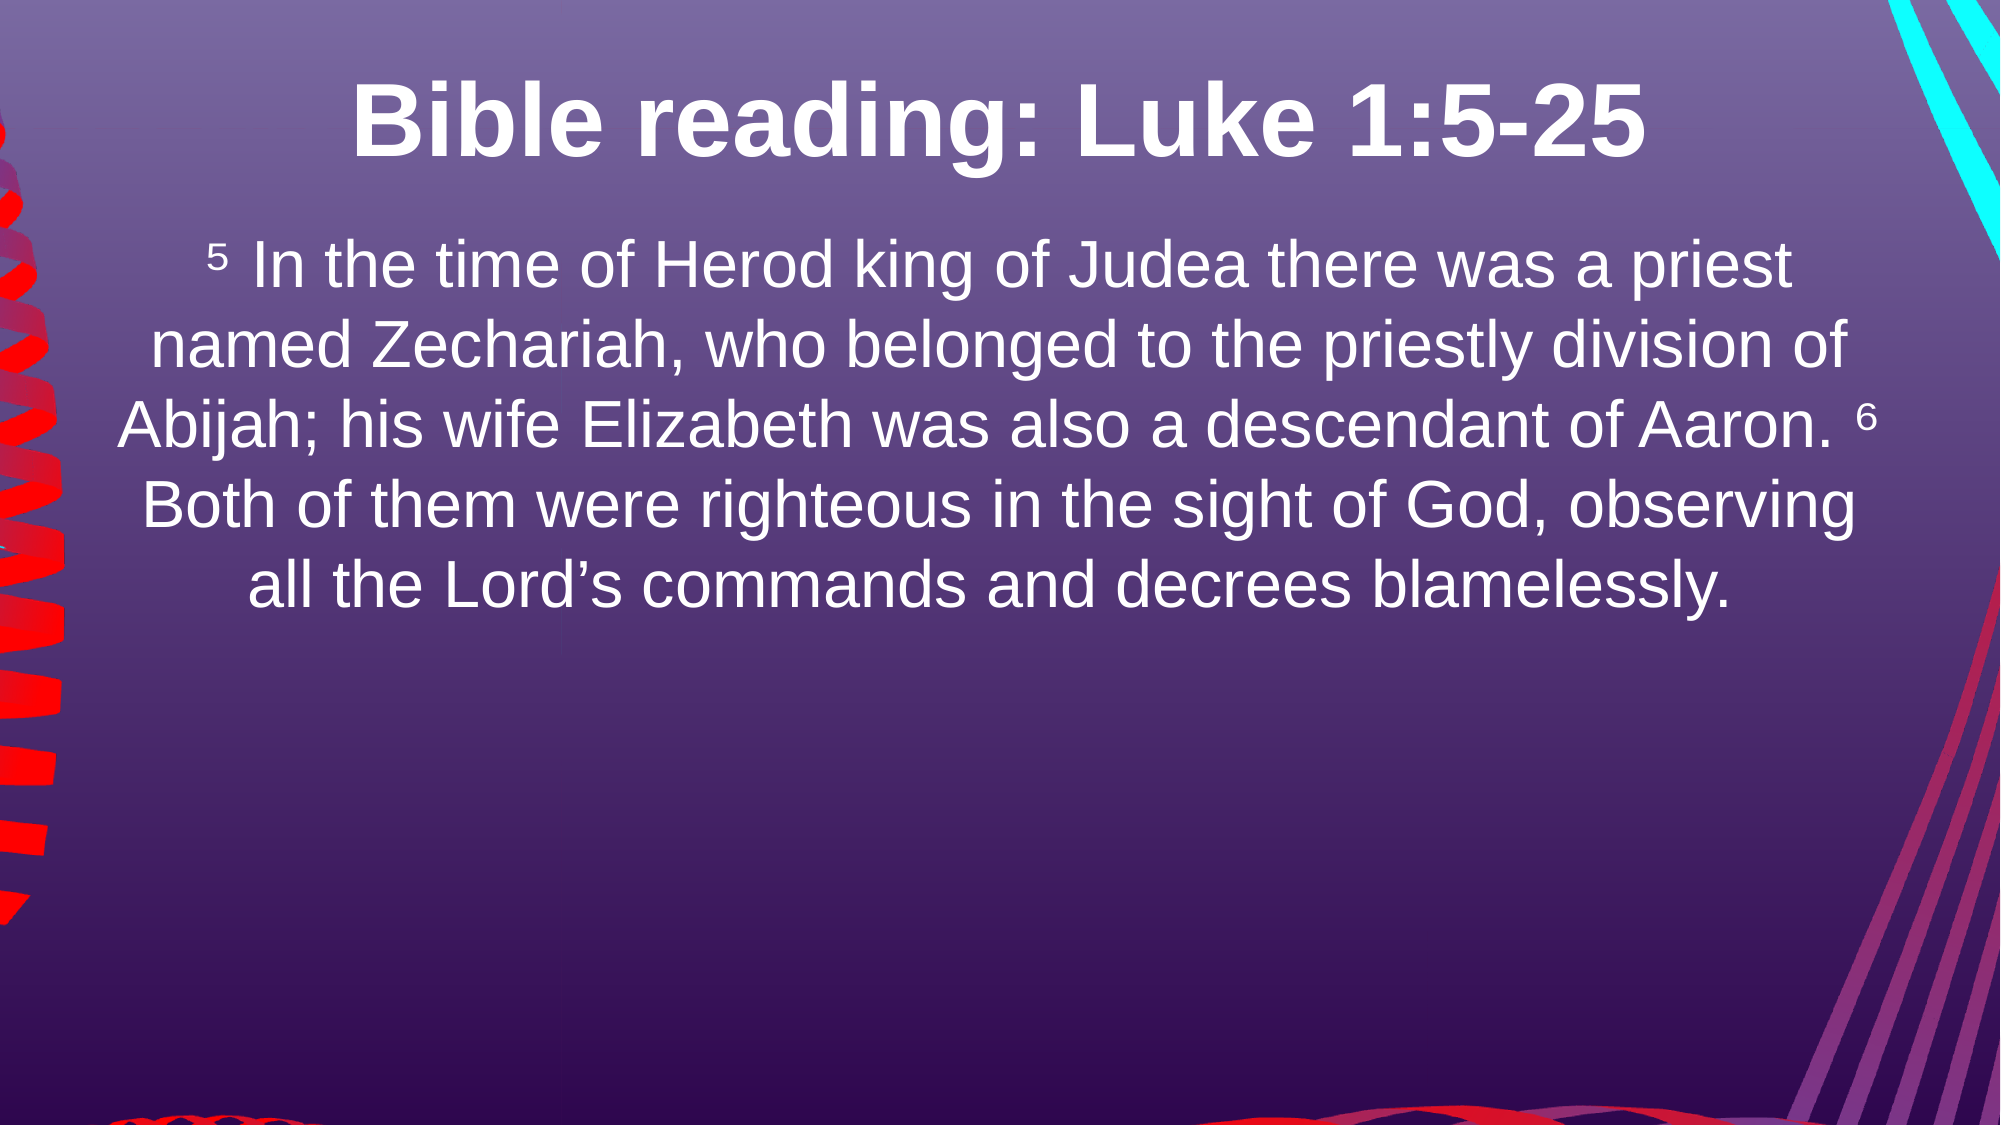

Bible reading: Luke 1:5-25
⁵ In the time of Herod king of Judea there was a priest named Zechariah, who belonged to the priestly division of Abijah; his wife Elizabeth was also a descendant of Aaron. ⁶ Both of them were righteous in the sight of God, observing all the Lord’s commands and decrees blamelessly.